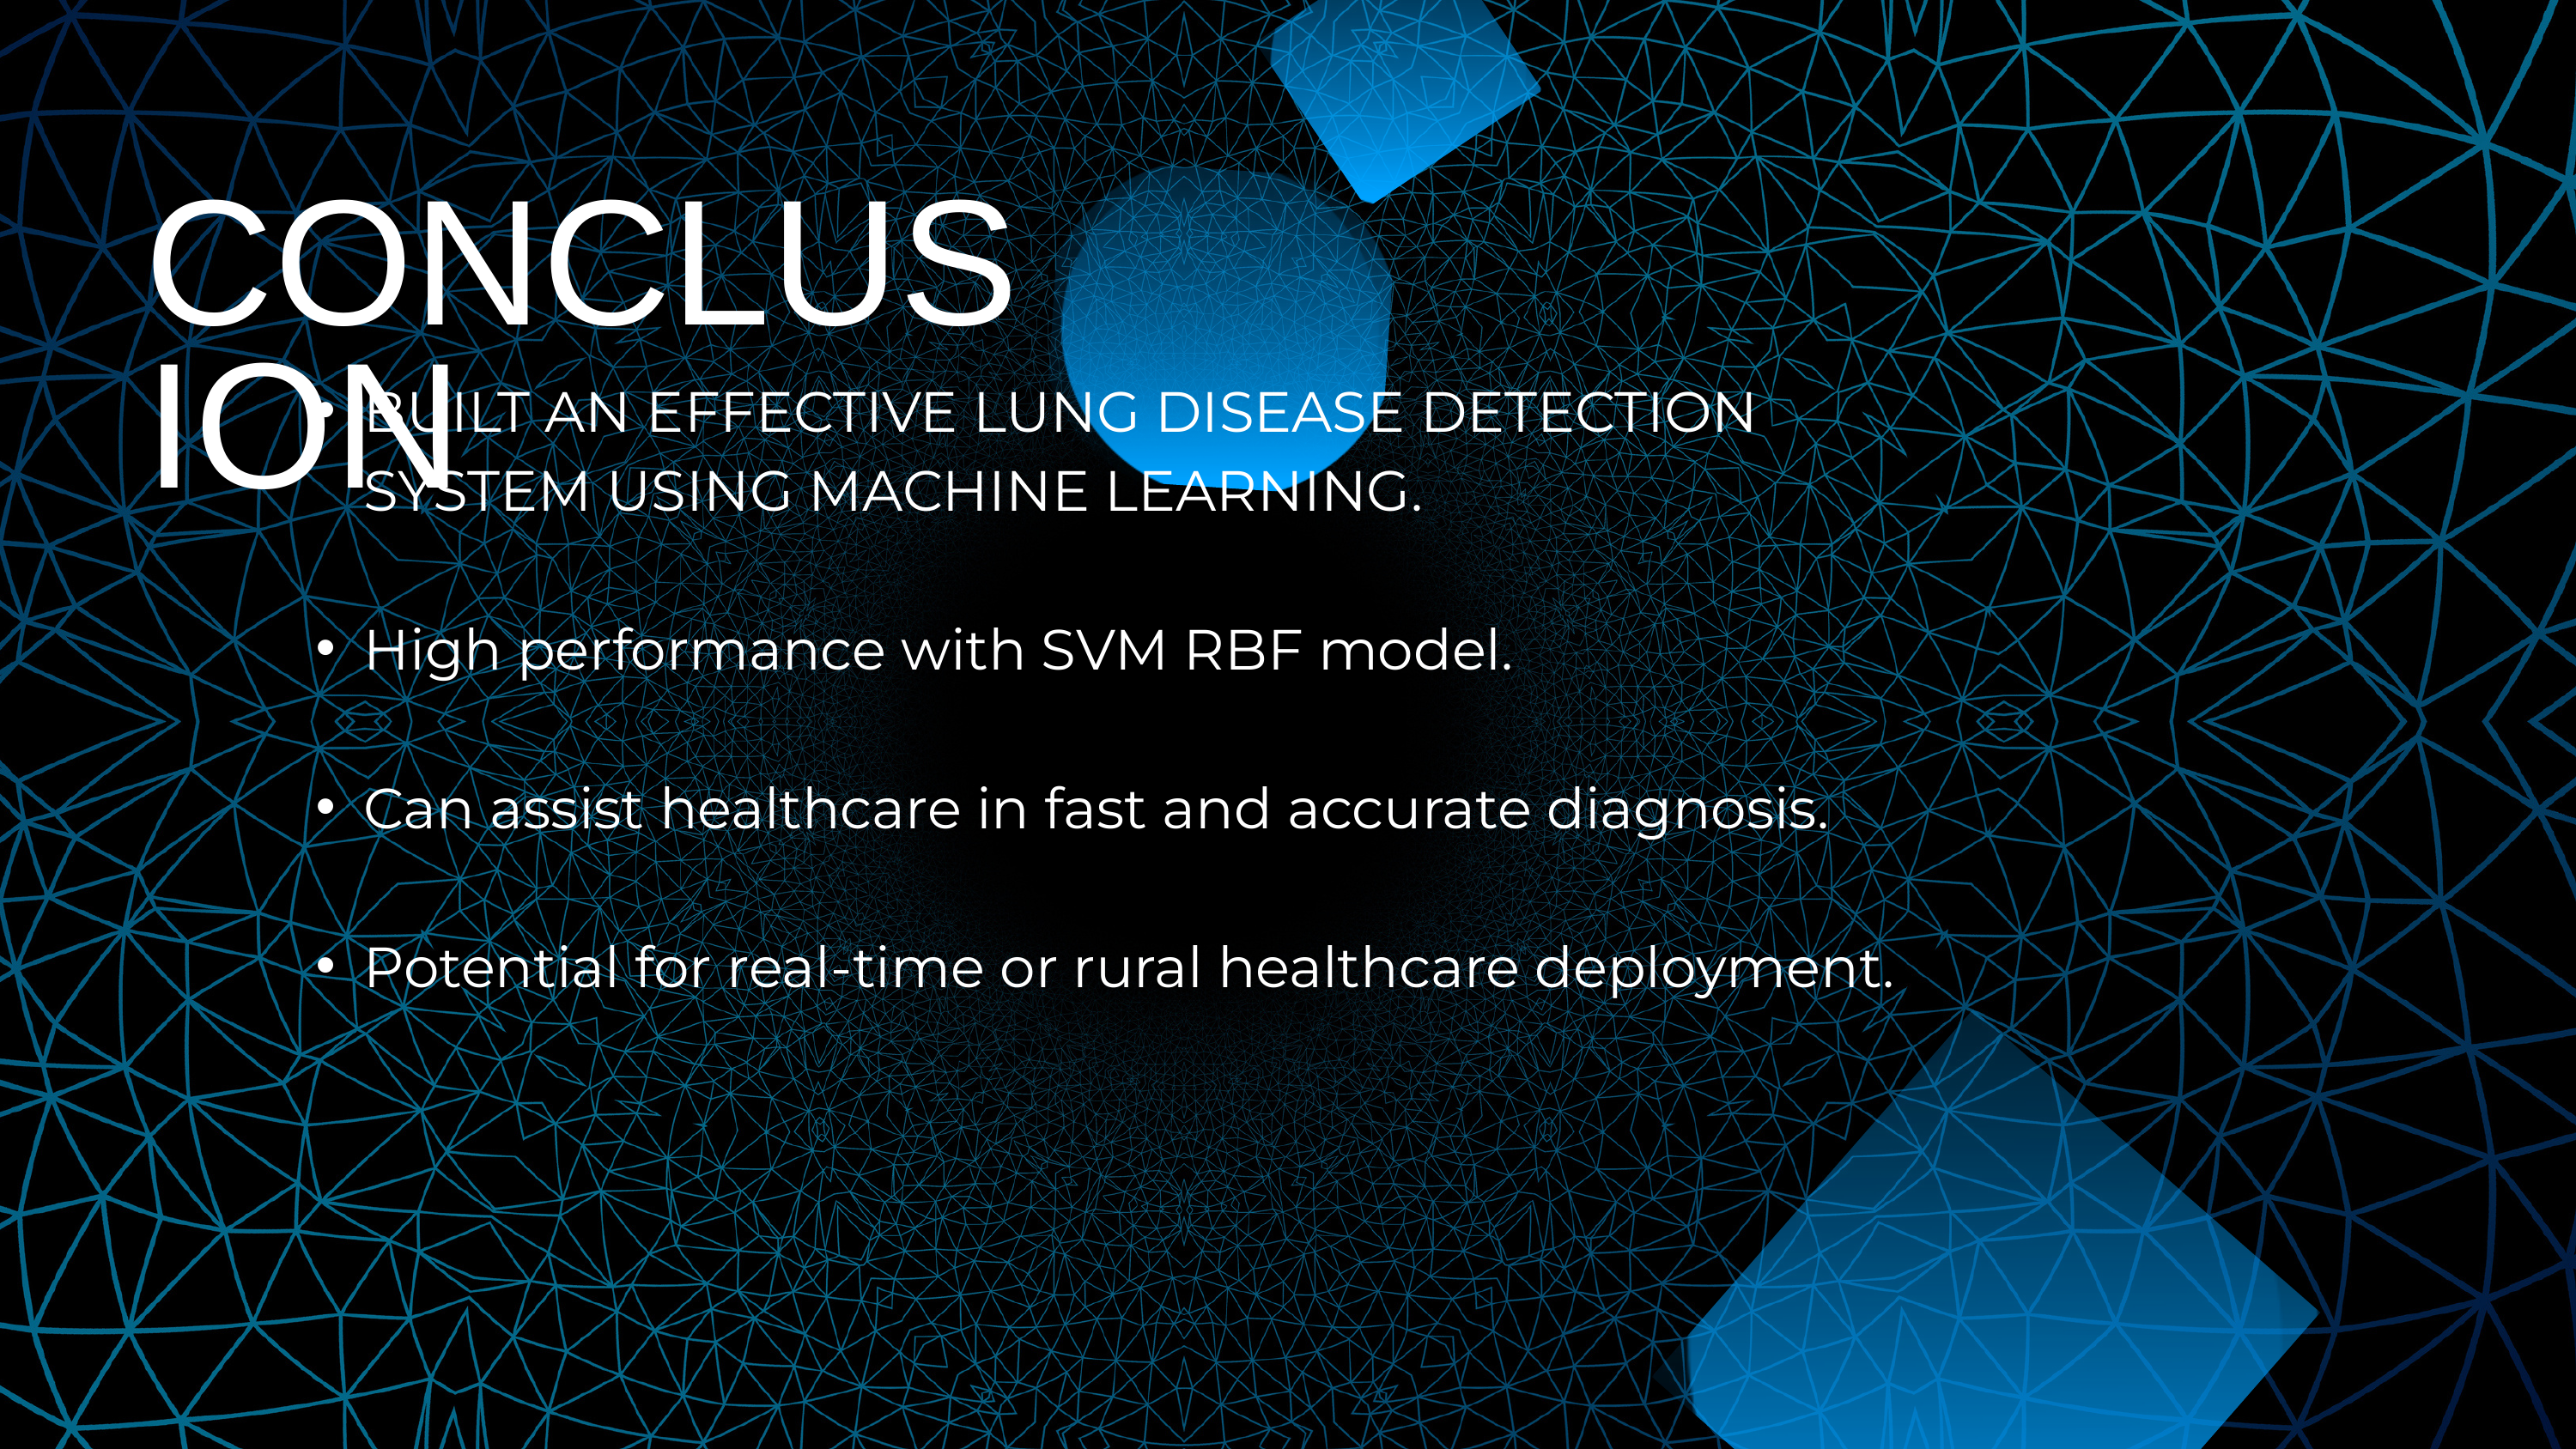

CONCLUSION
BUILT AN EFFECTIVE LUNG DISEASE DETECTION SYSTEM USING MACHINE LEARNING.

High performance with SVM RBF model.

Can assist healthcare in fast and accurate diagnosis.

Potential for real-time or rural healthcare deployment.